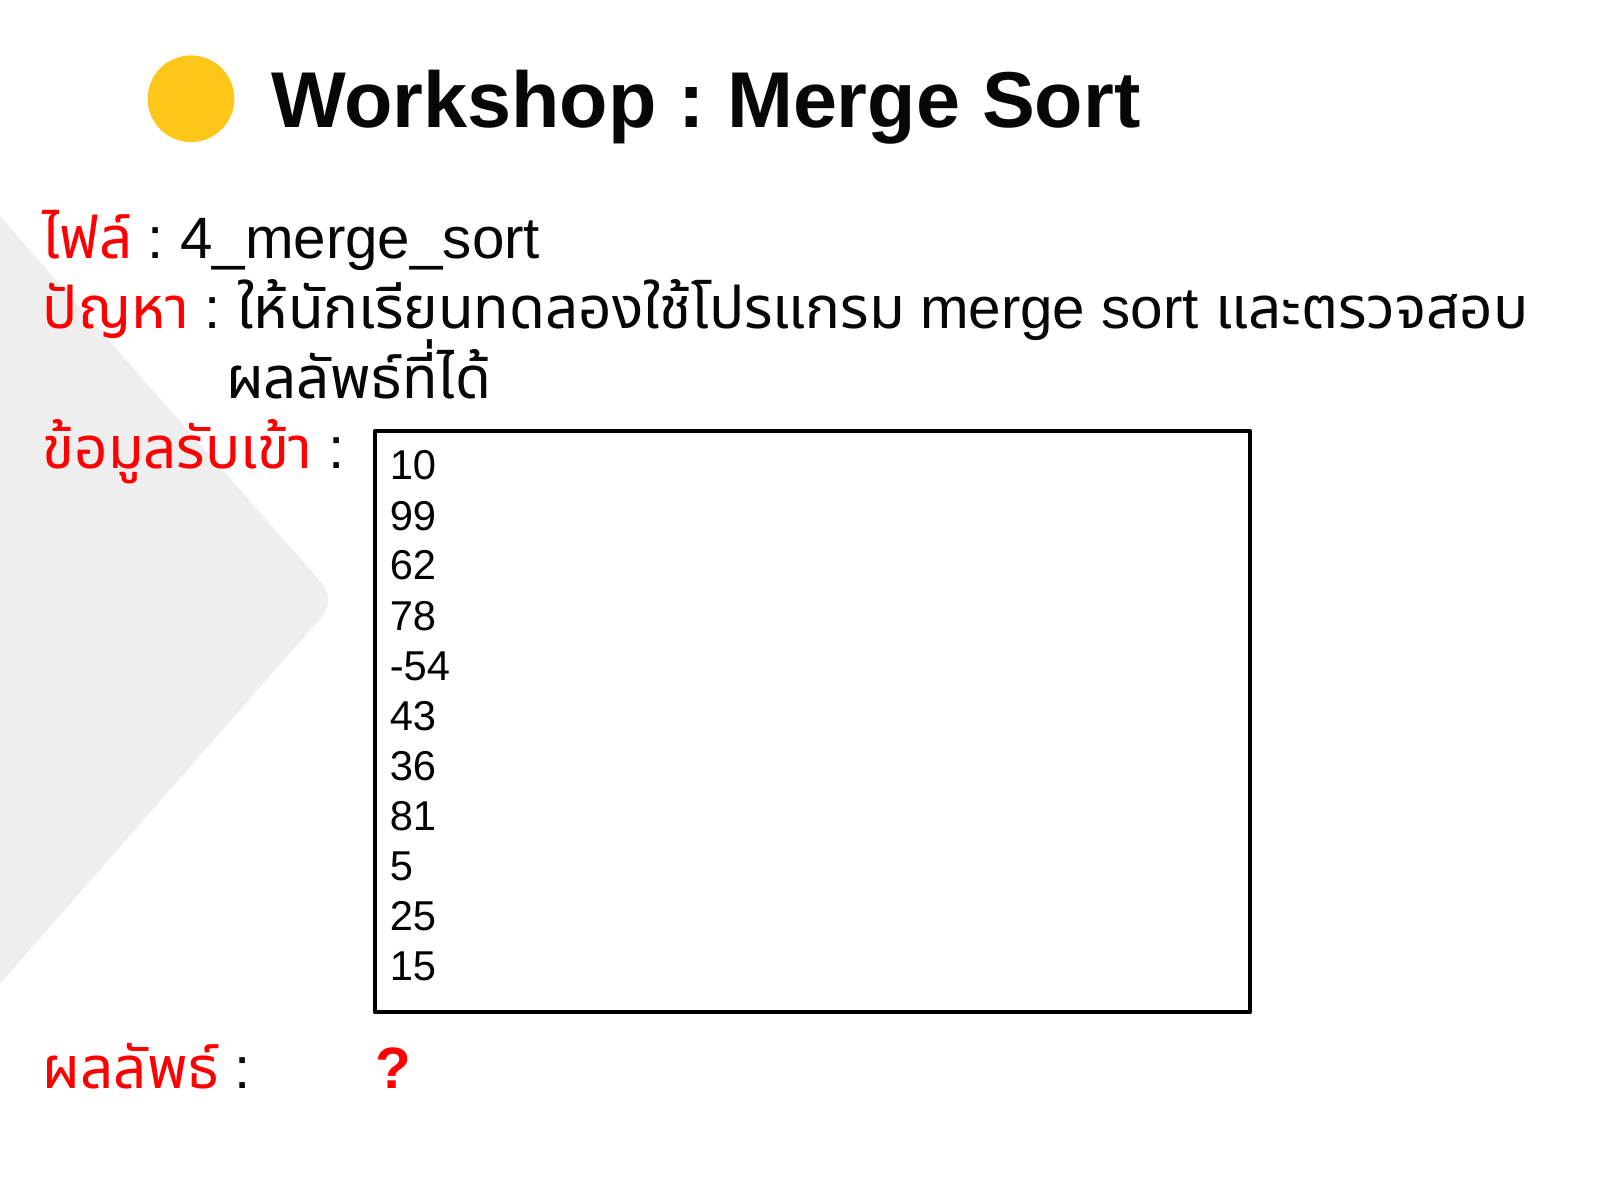

Workshop : Merge Sort
ไฟล์ : 4_merge_sort
ปัญหา : ให้นักเรียนทดลองใช้โปรแกรม merge sort และตรวจสอบ
            ผลลัพธ์ที่ได้
ข้อมูลรับเข้า :

ผลลัพธ์ : 	  ?

10
99
62
78
-54
43
36
81
5
25
15